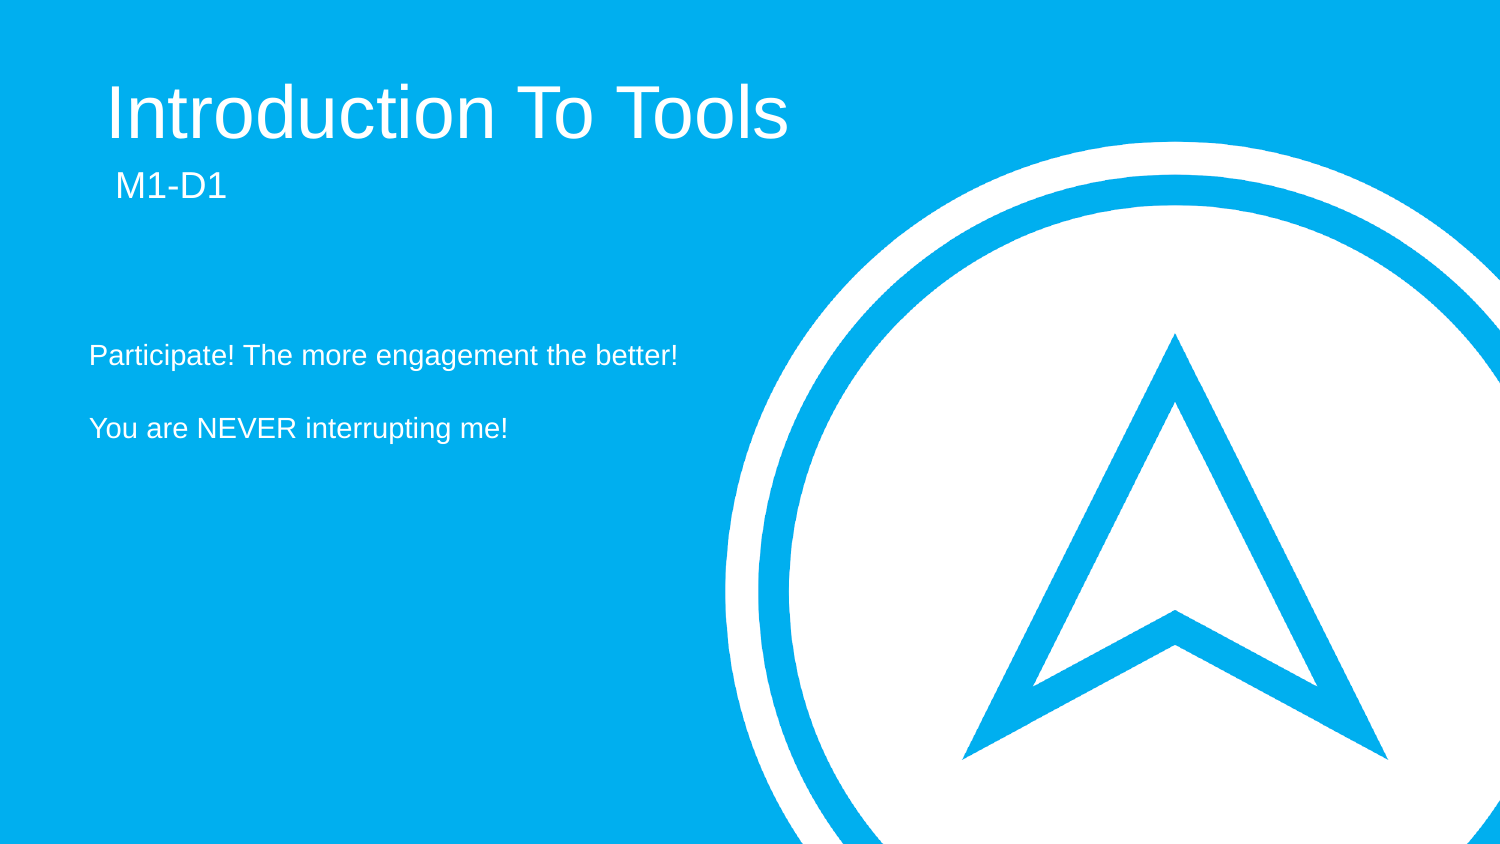

Introduction To Tools
M1-D1
Participate! The more engagement the better!
You are NEVER interrupting me!